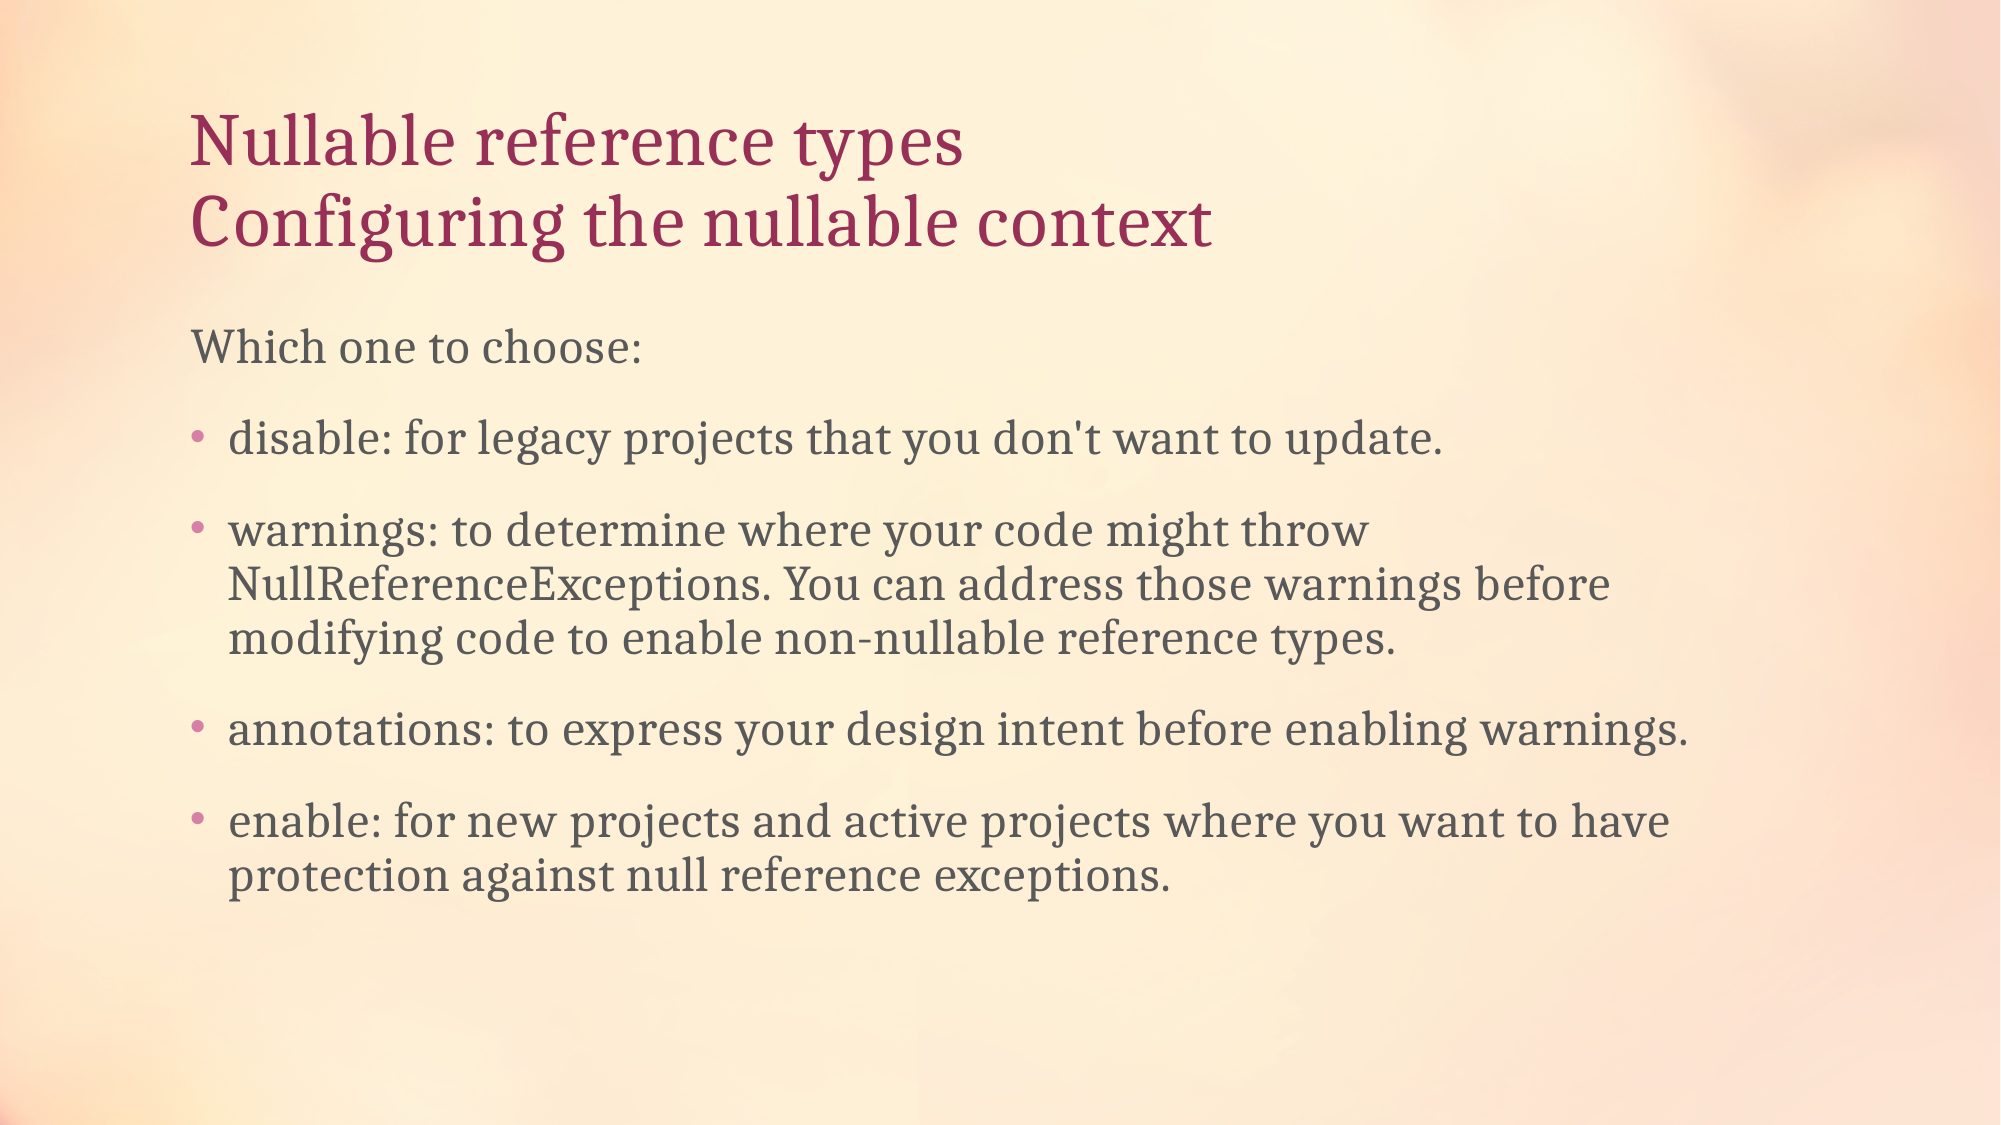

# Nullable reference types Configuring the nullable context
Which one to choose:
disable: for legacy projects that you don't want to update.
warnings: to determine where your code might throw NullReferenceExceptions. You can address those warnings before modifying code to enable non-nullable reference types.
annotations: to express your design intent before enabling warnings.
enable: for new projects and active projects where you want to have protection against null reference exceptions.